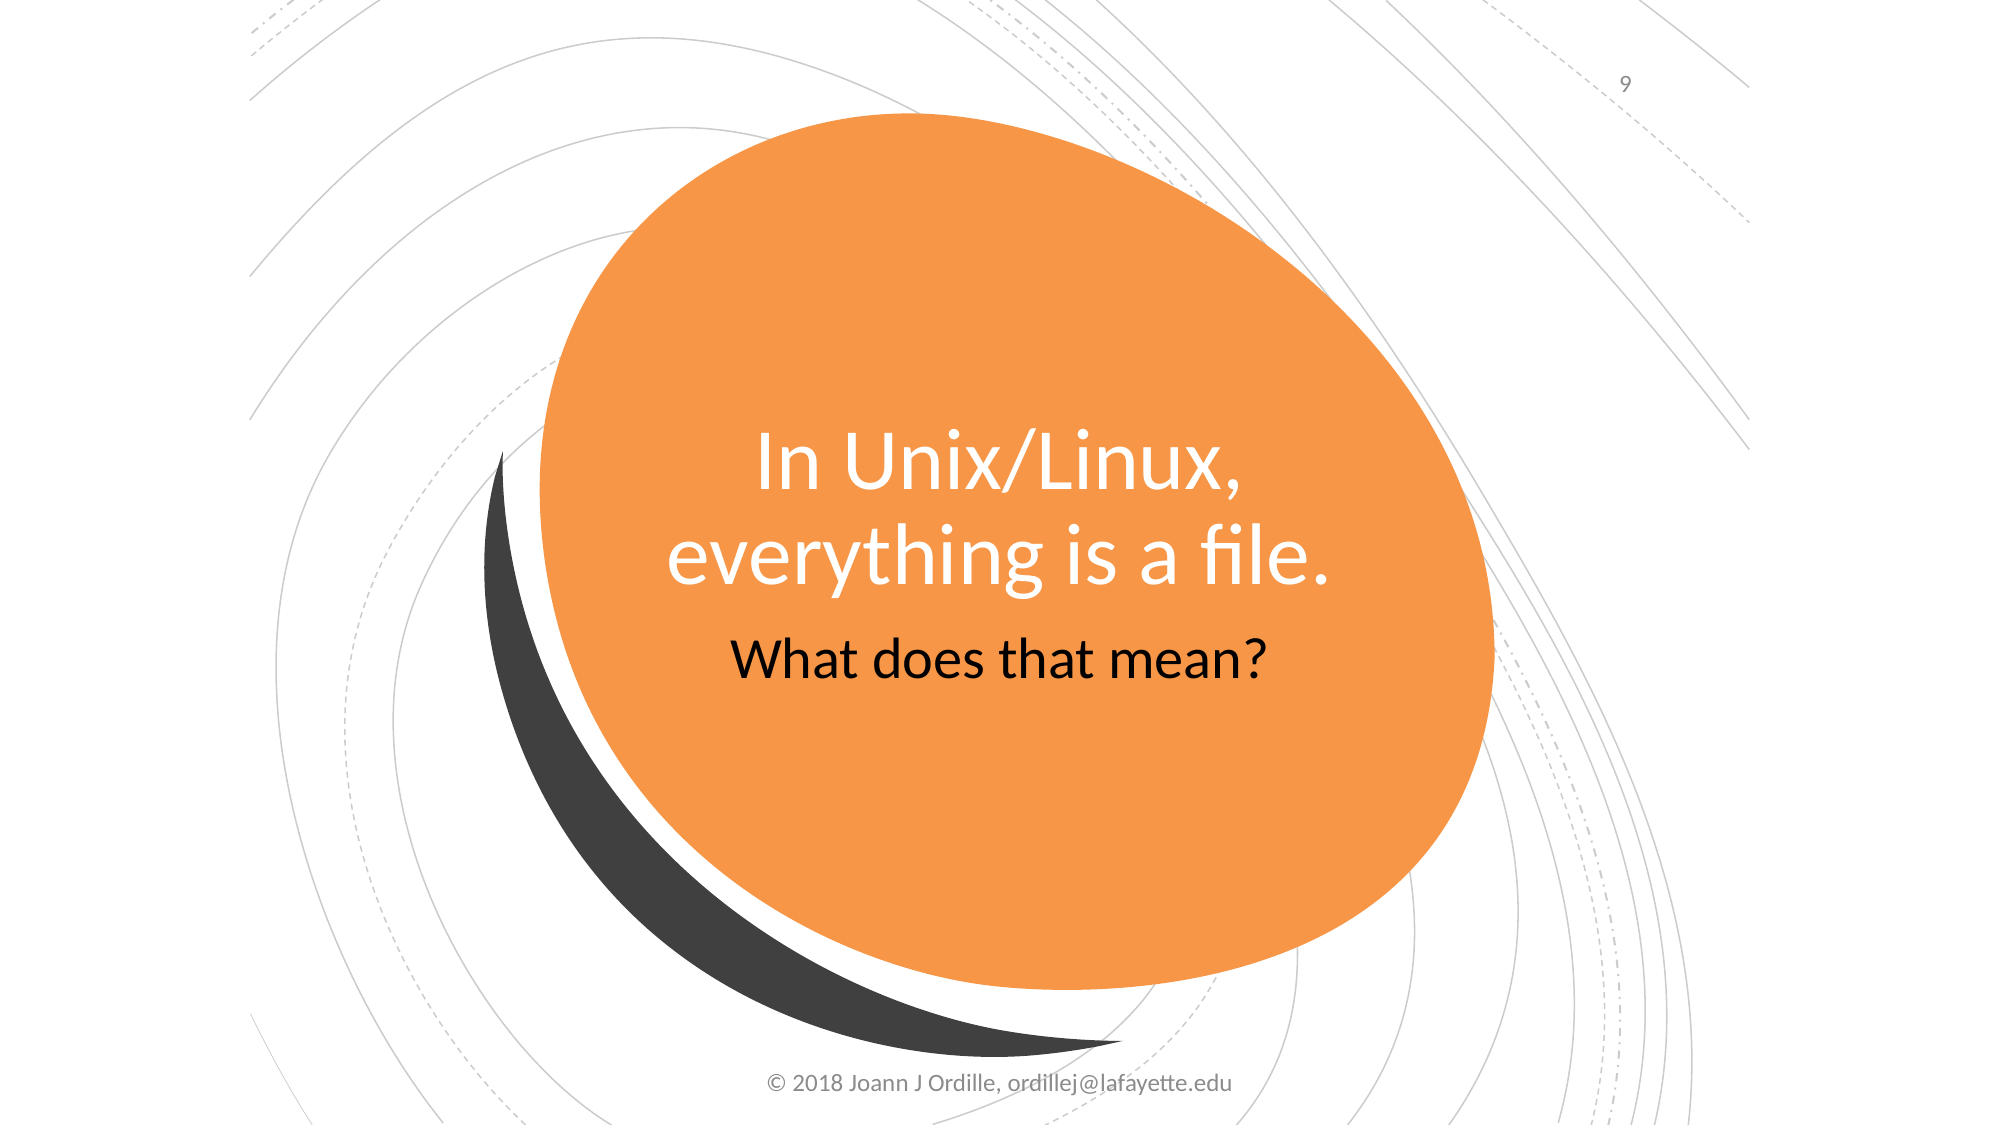

9

# In Unix/Linux, everything is a file.

What does that mean?
© 2018 Joann J Ordille, ordillej@lafayette.edu